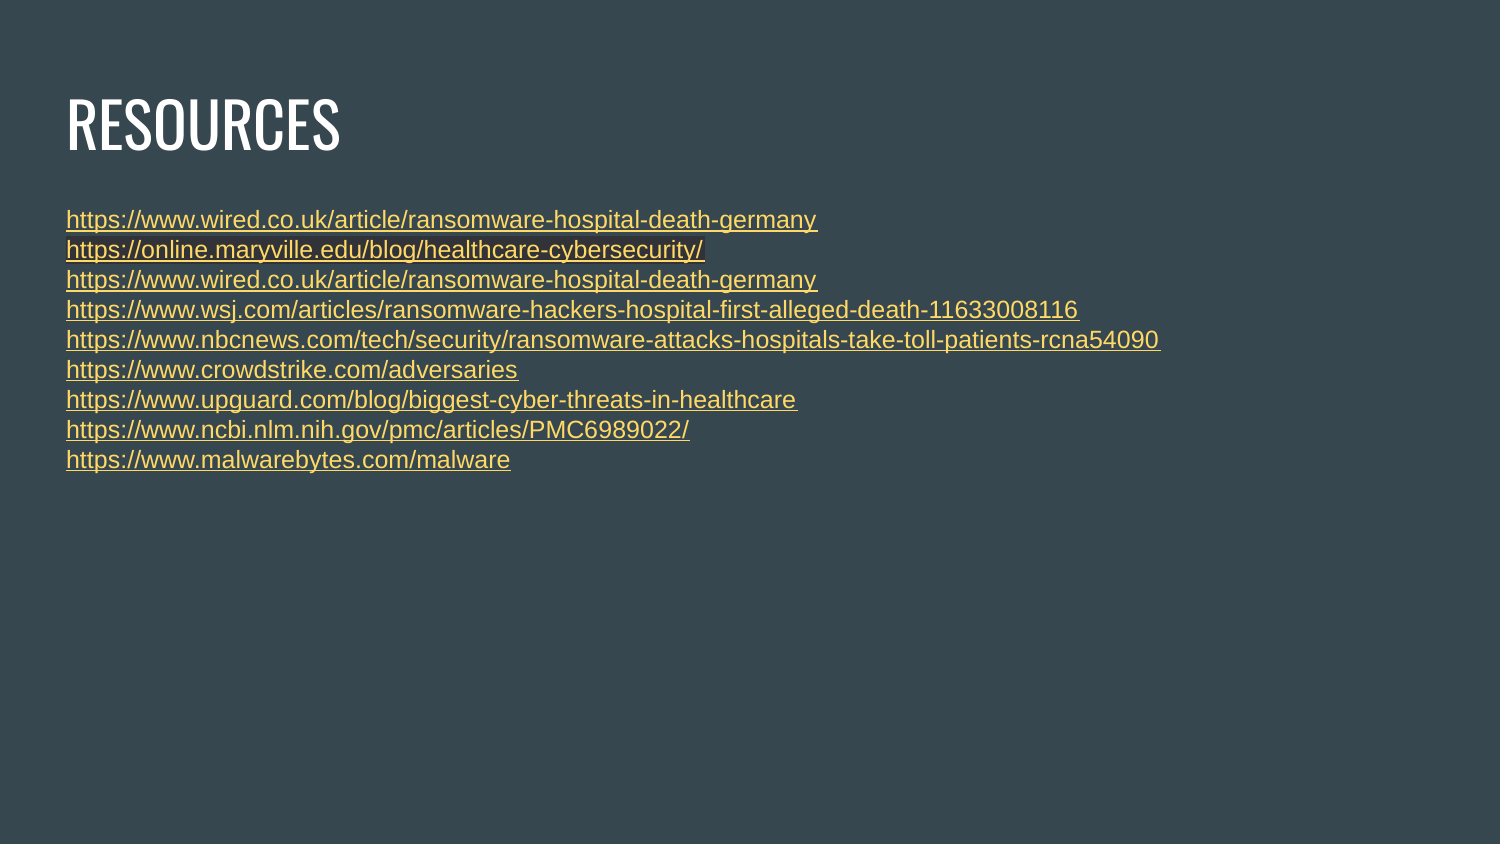

# RESOURCES

https://www.wired.co.uk/article/ransomware-hospital-death-germany
https://online.maryville.edu/blog/healthcare-cybersecurity/
https://www.wired.co.uk/article/ransomware-hospital-death-germany
https://www.wsj.com/articles/ransomware-hackers-hospital-first-alleged-death-11633008116
https://www.nbcnews.com/tech/security/ransomware-attacks-hospitals-take-toll-patients-rcna54090
https://www.crowdstrike.com/adversaries
https://www.upguard.com/blog/biggest-cyber-threats-in-healthcare
https://www.ncbi.nlm.nih.gov/pmc/articles/PMC6989022/
https://www.malwarebytes.com/malware